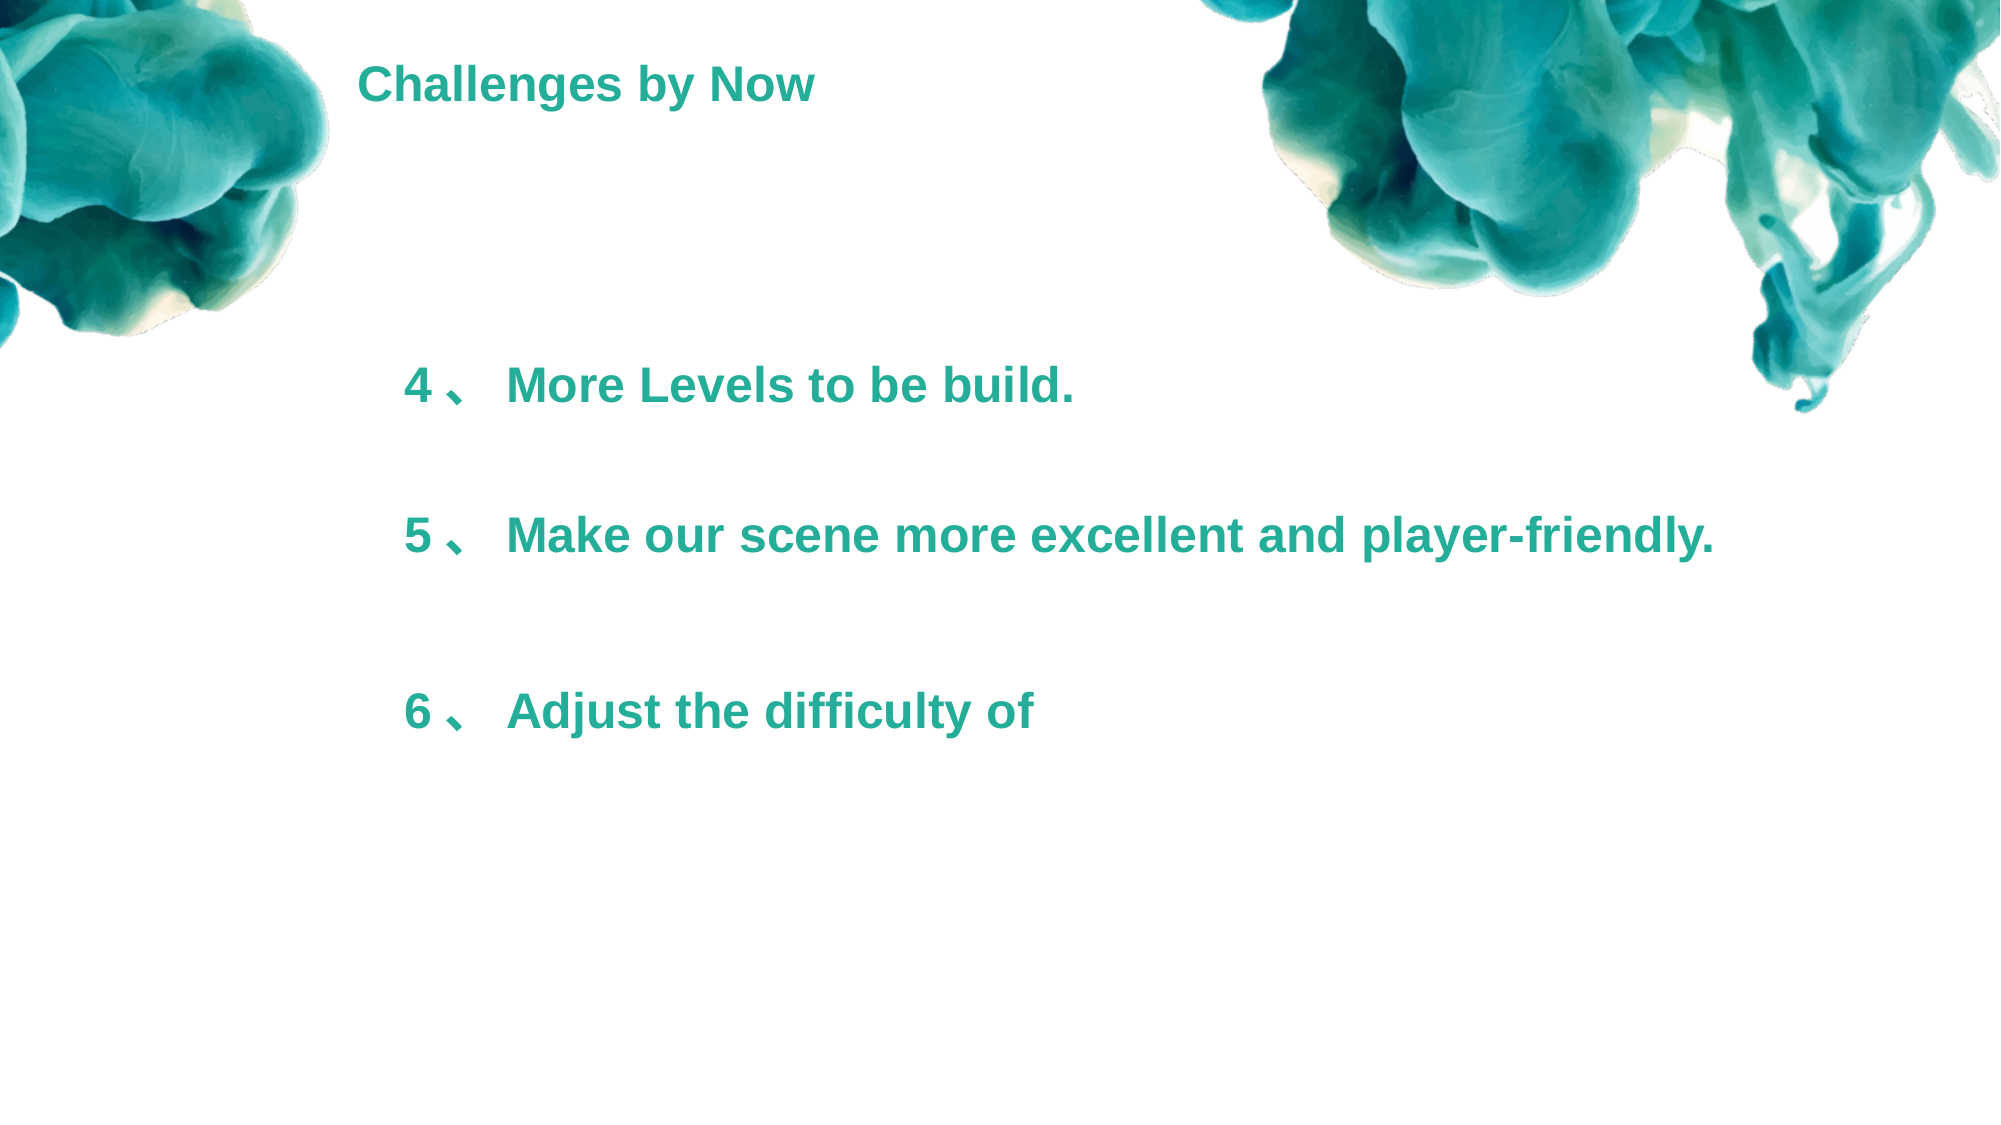

Challenges by Now

4、More Levels to be build.

5、Make our scene more excellent and player-friendly.

6、Adjust the difficulty of